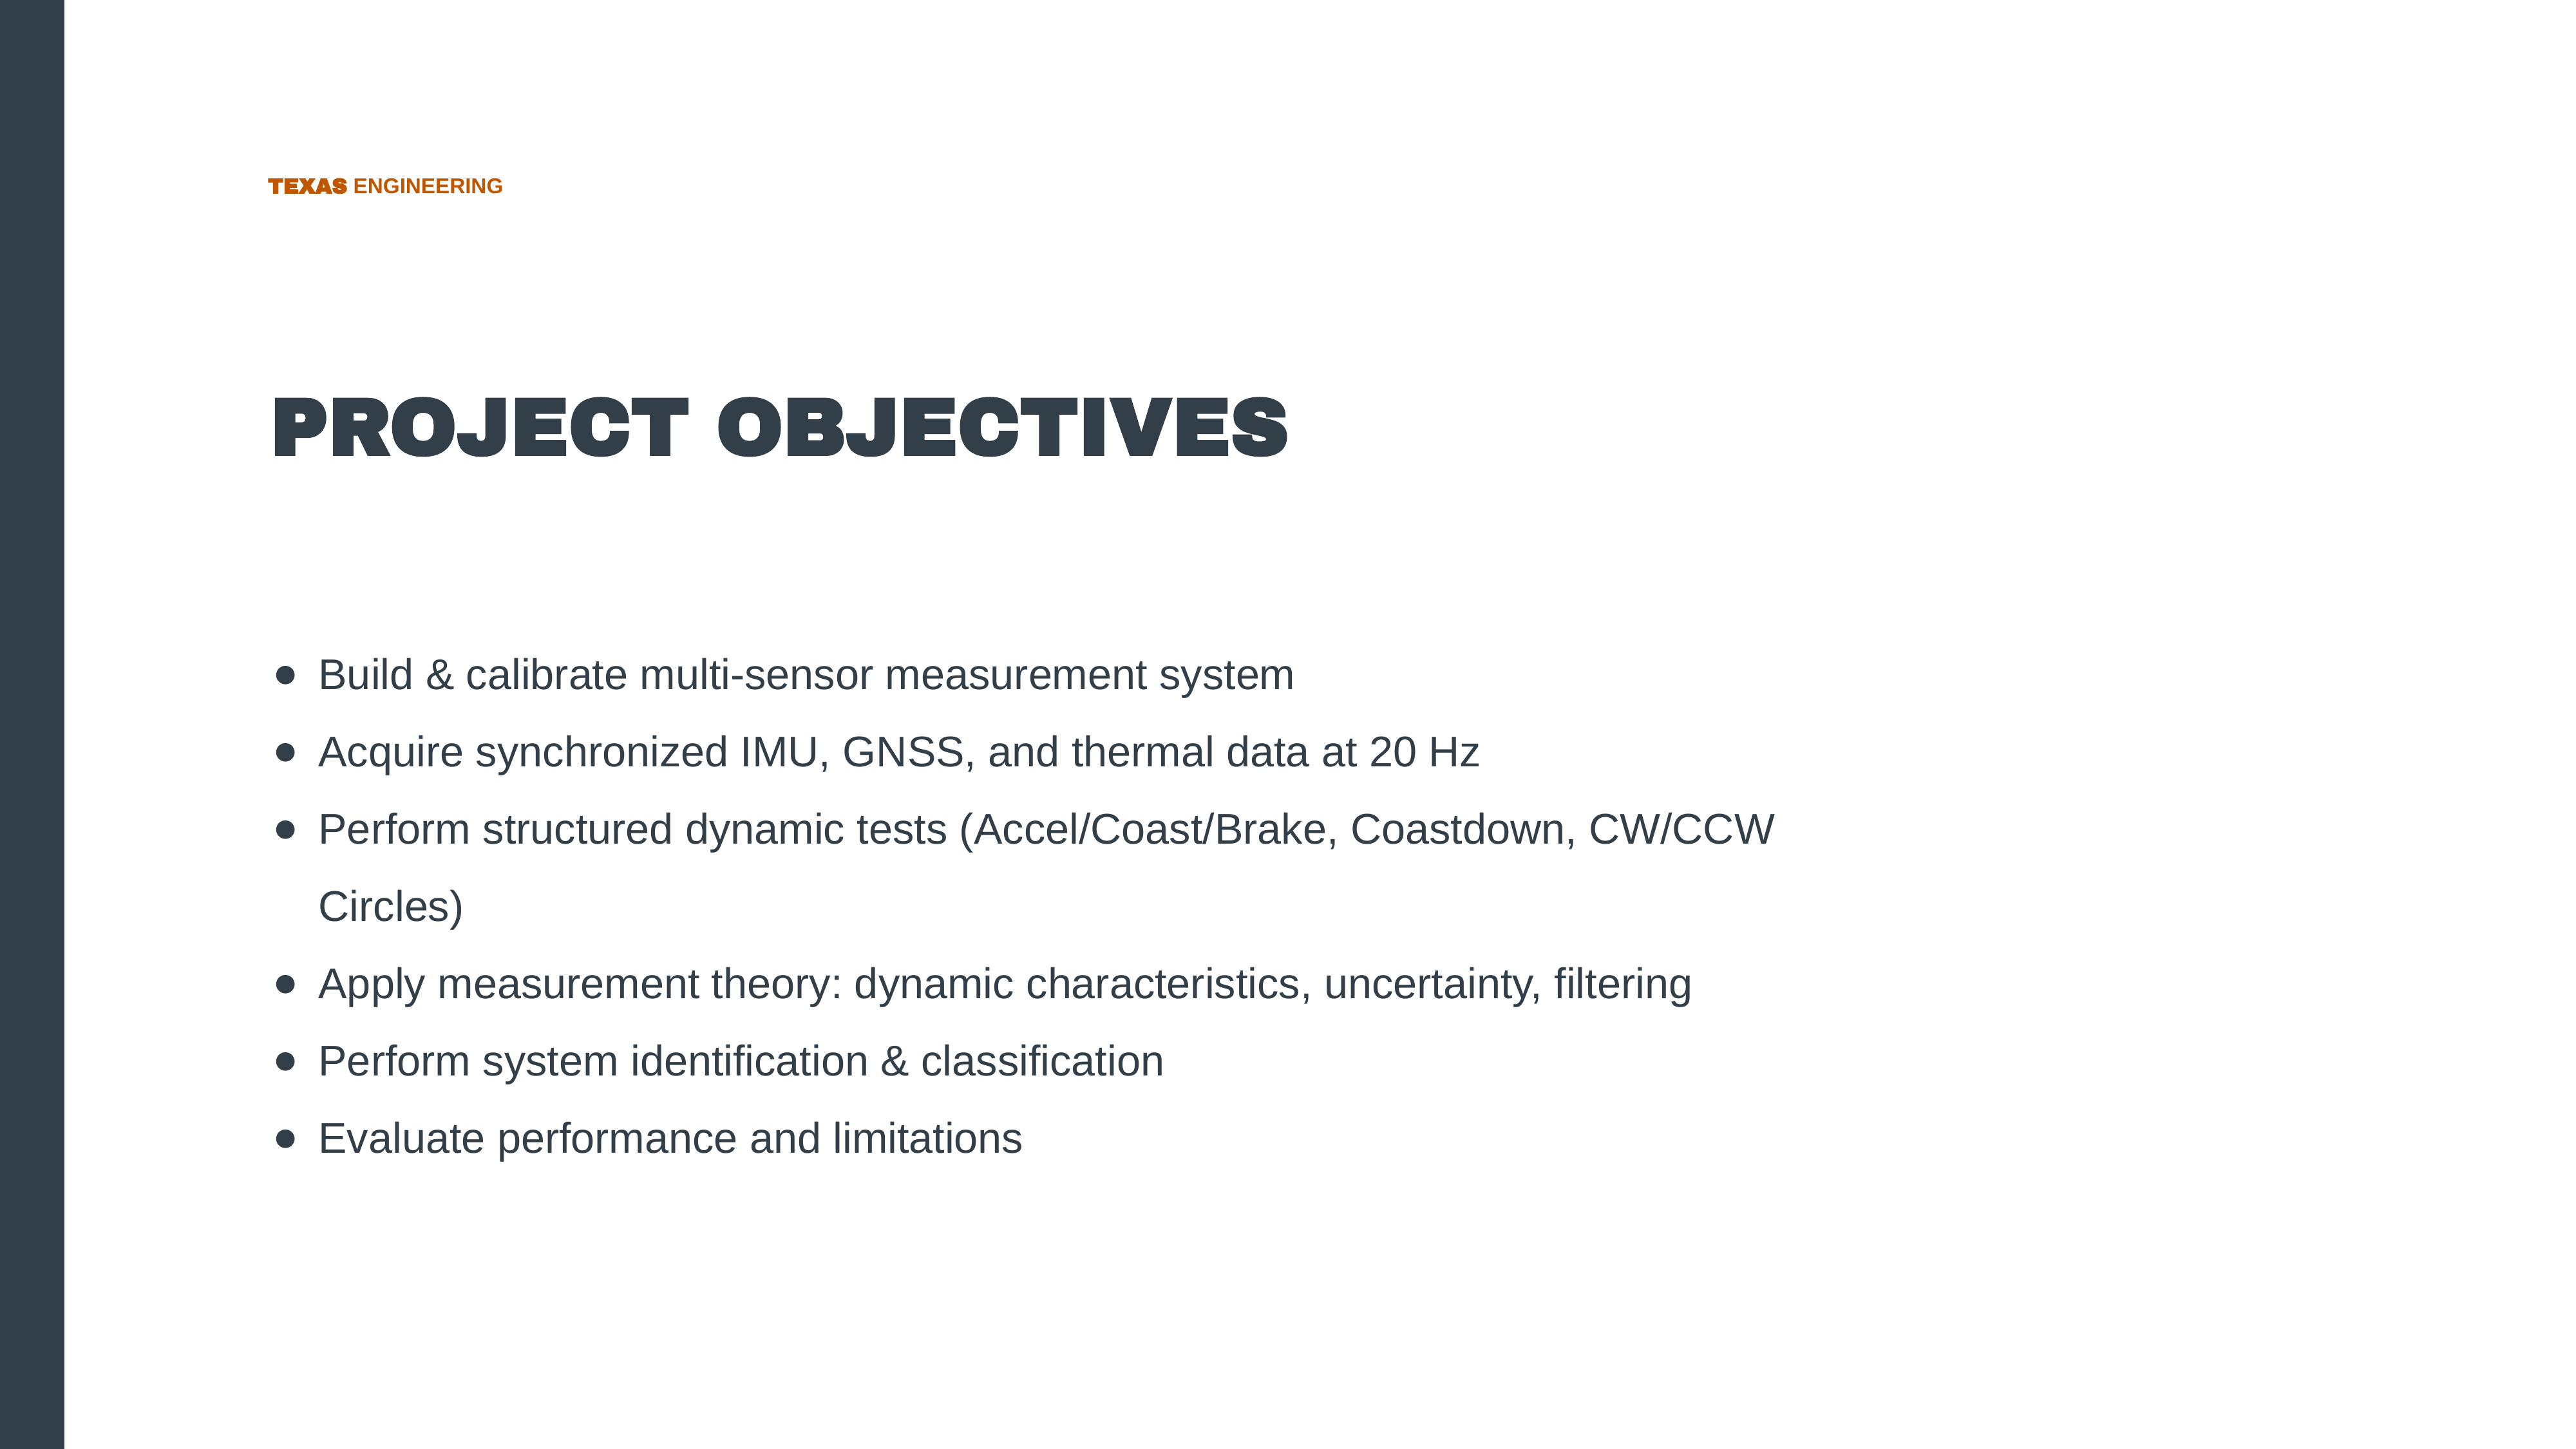

PROJECT OBJECTIVES
Build & calibrate multi-sensor measurement system
Acquire synchronized IMU, GNSS, and thermal data at 20 Hz
Perform structured dynamic tests (Accel/Coast/Brake, Coastdown, CW/CCW Circles)
Apply measurement theory: dynamic characteristics, uncertainty, filtering
Perform system identification & classification
Evaluate performance and limitations